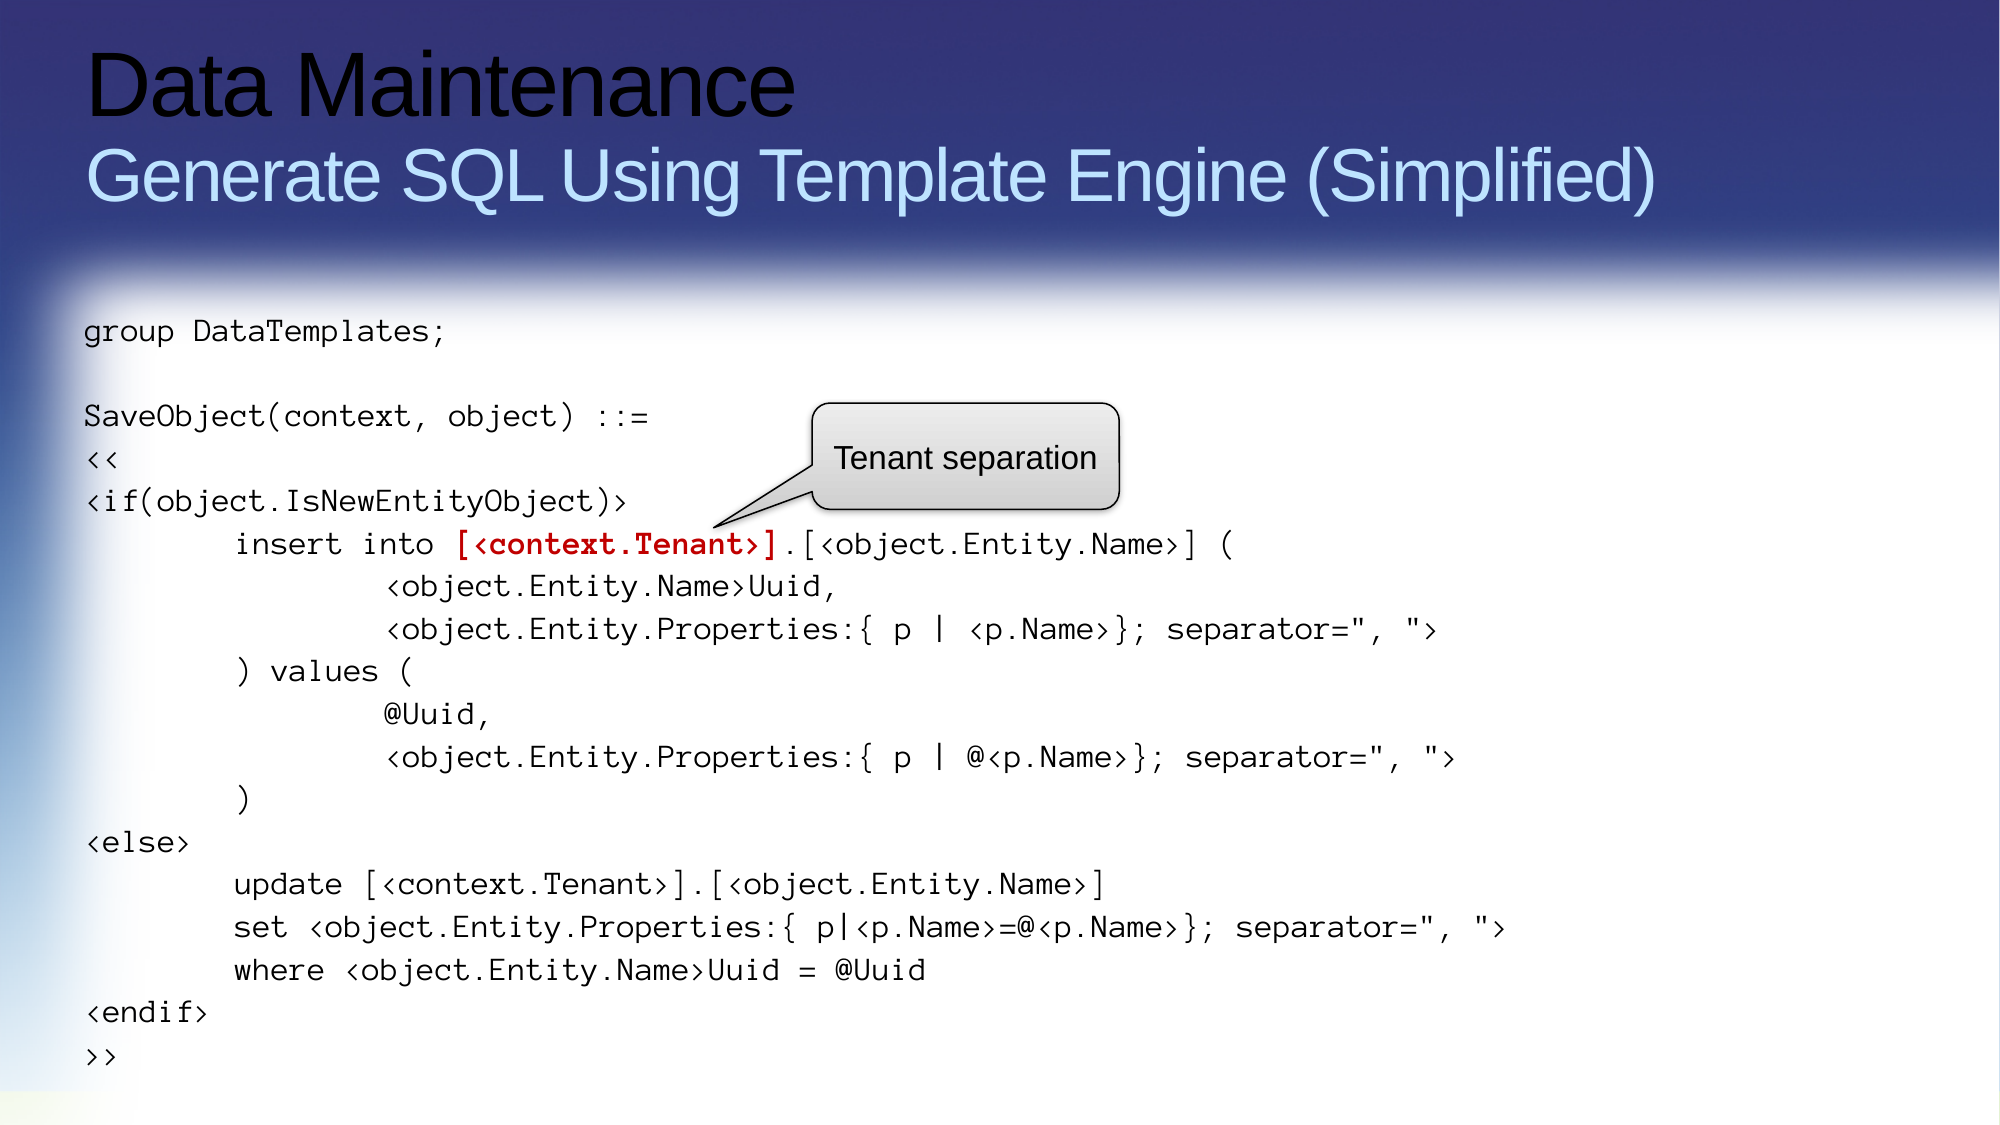

# Data Maintenance Generate SQL Using Template Engine (Simplified)
group DataTemplates;

SaveObject(context, object) ::=
<<
<if(object.IsNewEntityObject)>
	insert into [<context.Tenant>].[<object.Entity.Name>] (
		<object.Entity.Name>Uuid,
		<object.Entity.Properties:{ p | <p.Name>}; separator=", ">
	) values (
		@Uuid,
		<object.Entity.Properties:{ p | @<p.Name>}; separator=", ">
	)
<else>
	update [<context.Tenant>].[<object.Entity.Name>]
	set <object.Entity.Properties:{ p|<p.Name>=@<p.Name>}; separator=", ">
	where <object.Entity.Name>Uuid = @Uuid
<endif>
>>

Tenant separation